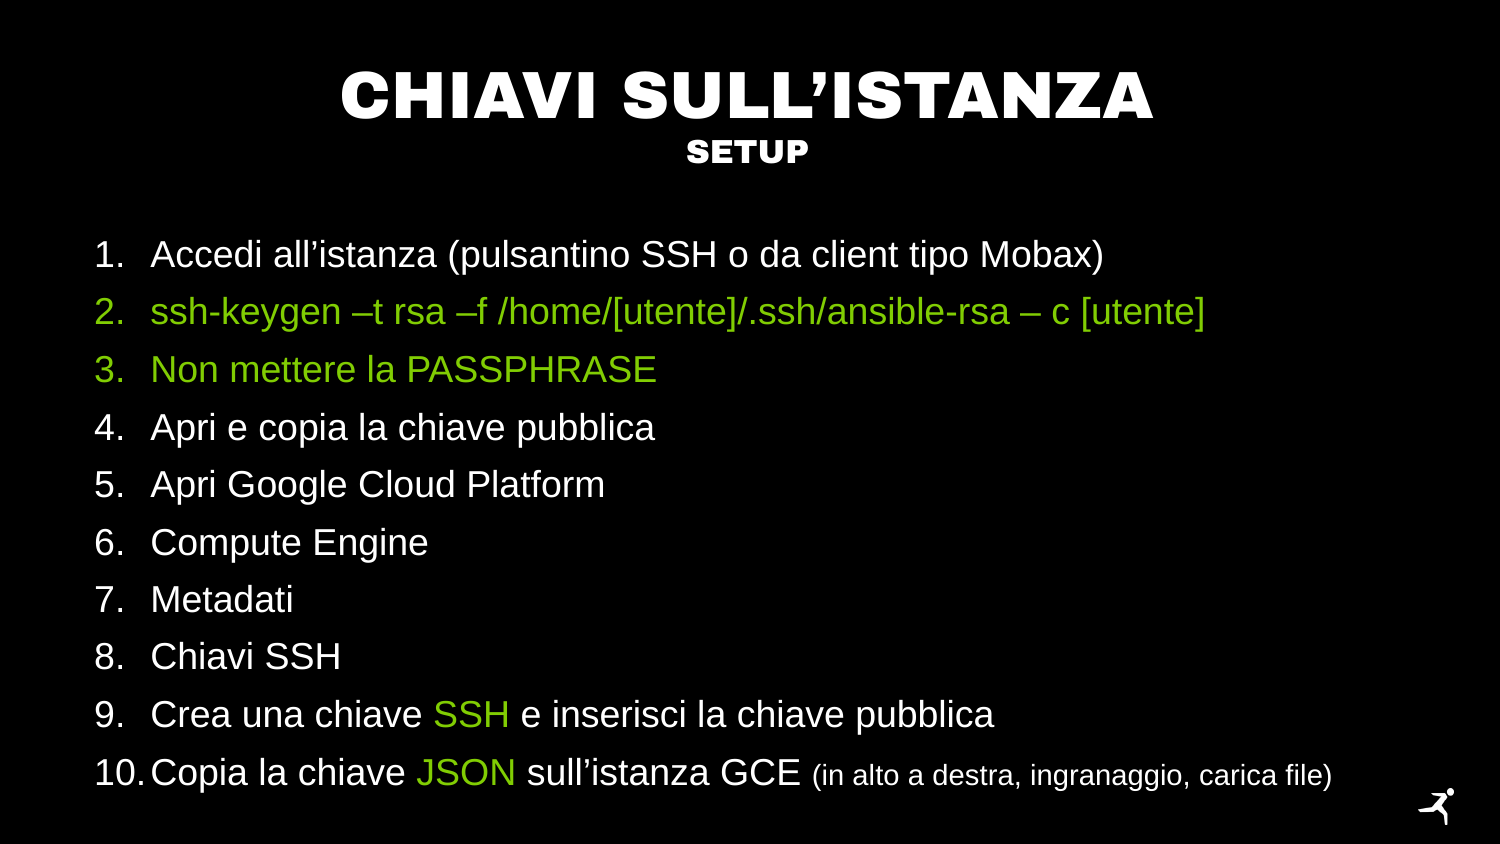

# Chiavi sull’istanza
setup
Accedi all’istanza (pulsantino SSH o da client tipo Mobax)
ssh-keygen –t rsa –f /home/[utente]/.ssh/ansible-rsa – c [utente]
Non mettere la PASSPHRASE
Apri e copia la chiave pubblica
Apri Google Cloud Platform
Compute Engine
Metadati
Chiavi SSH
Crea una chiave SSH e inserisci la chiave pubblica
Copia la chiave JSON sull’istanza GCE (in alto a destra, ingranaggio, carica file)